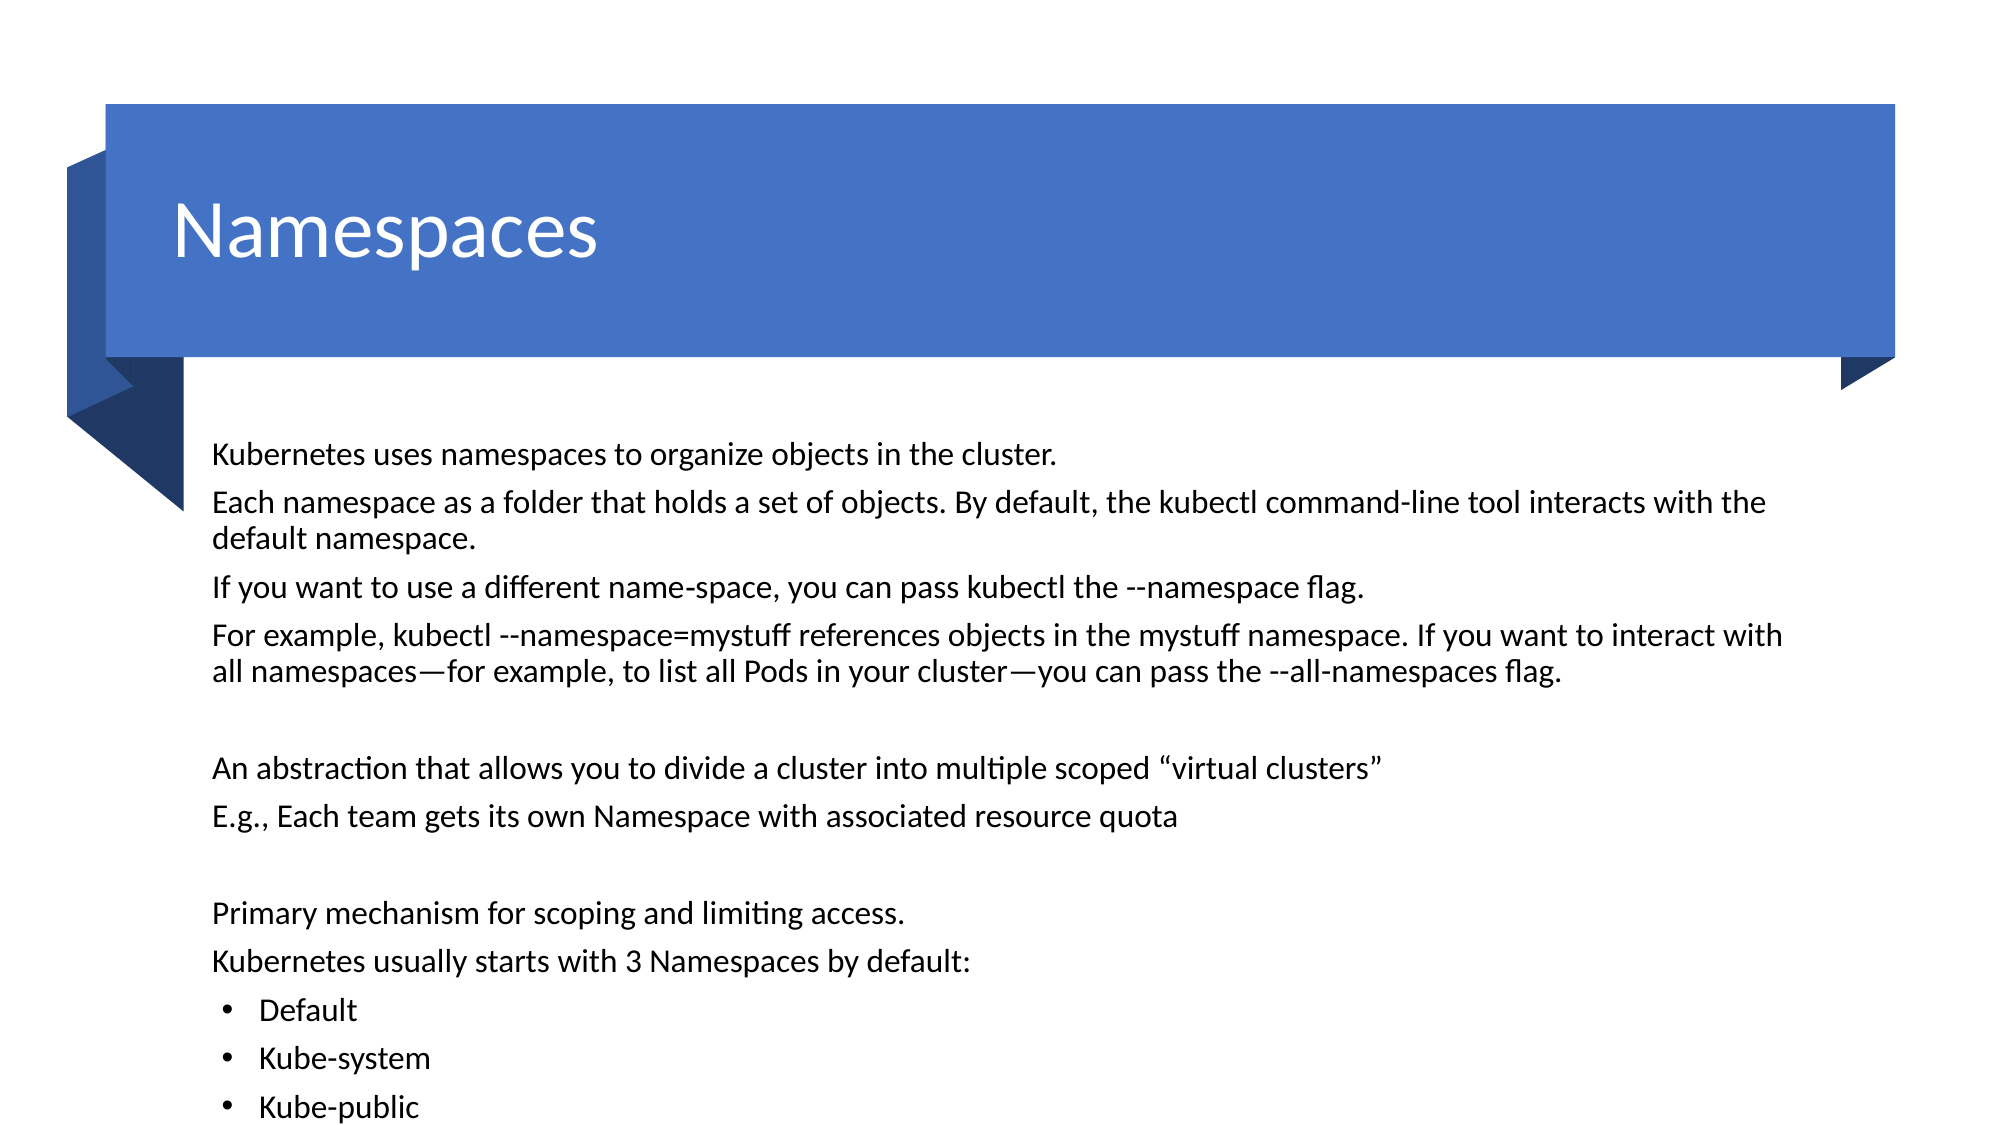

# Namespaces

Kubernetes uses namespaces to organize objects in the cluster.
Each namespace as a folder that holds a set of objects. By default, the kubectl command-line tool interacts with the default namespace.
If you want to use a different name‐space, you can pass kubectl the --namespace flag.
For example, kubectl --namespace=mystuff references objects in the mystuff namespace. If you want to interact with all namespaces—for example, to list all Pods in your cluster—you can pass the --all-namespaces flag.

An abstraction that allows you to divide a cluster into multiple scoped “virtual clusters”
E.g., Each team gets its own Namespace with associated resource quota

Primary mechanism for scoping and limiting access.
Kubernetes usually starts with 3 Namespaces by default:
Default
Kube-system
Kube-public